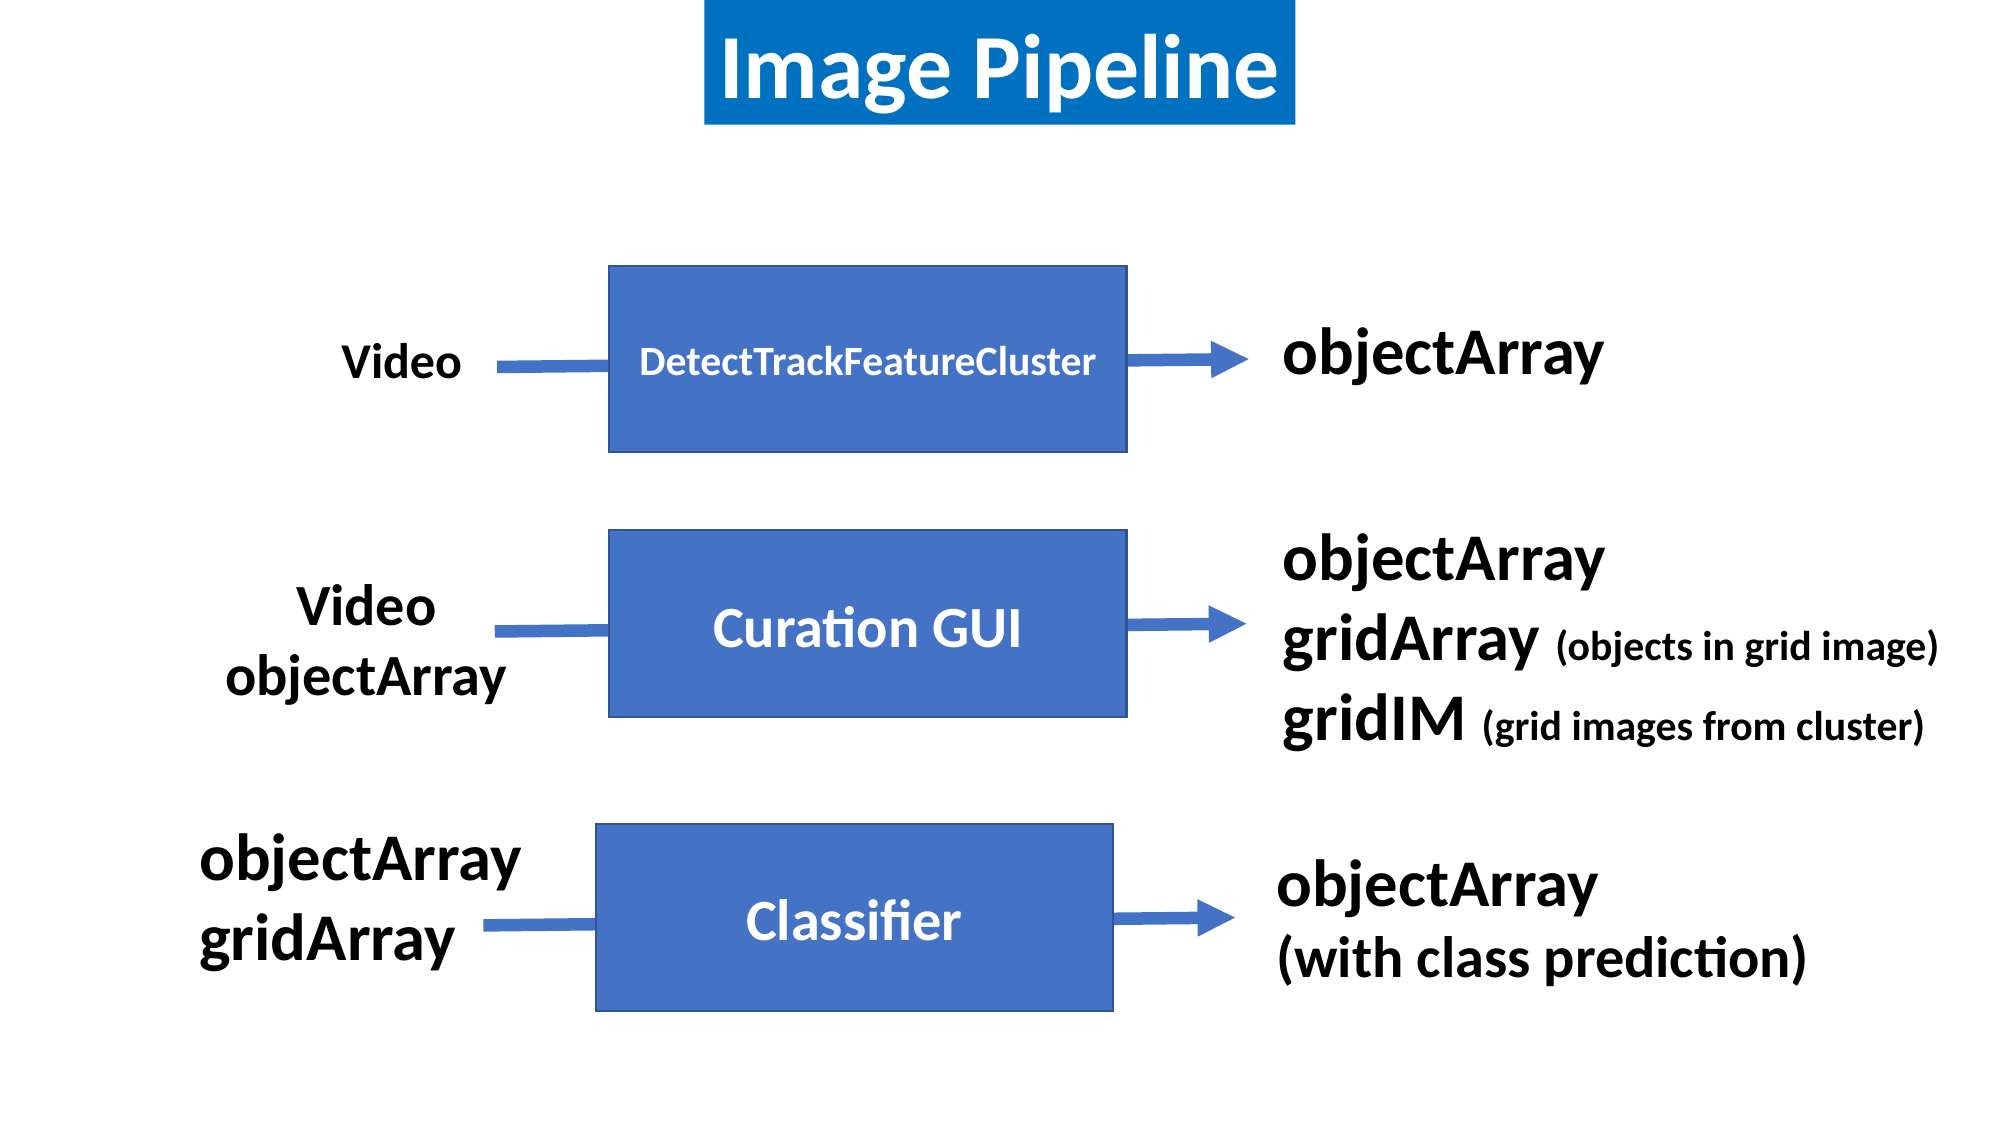

Image Pipeline
DetectTrackFeatureCluster
objectArray
Video
objectArray
gridArray (objects in grid image)
gridIM (grid images from cluster)
Curation GUI
Video
objectArray
objectArray
gridArray
Classifier
objectArray
(with class prediction)